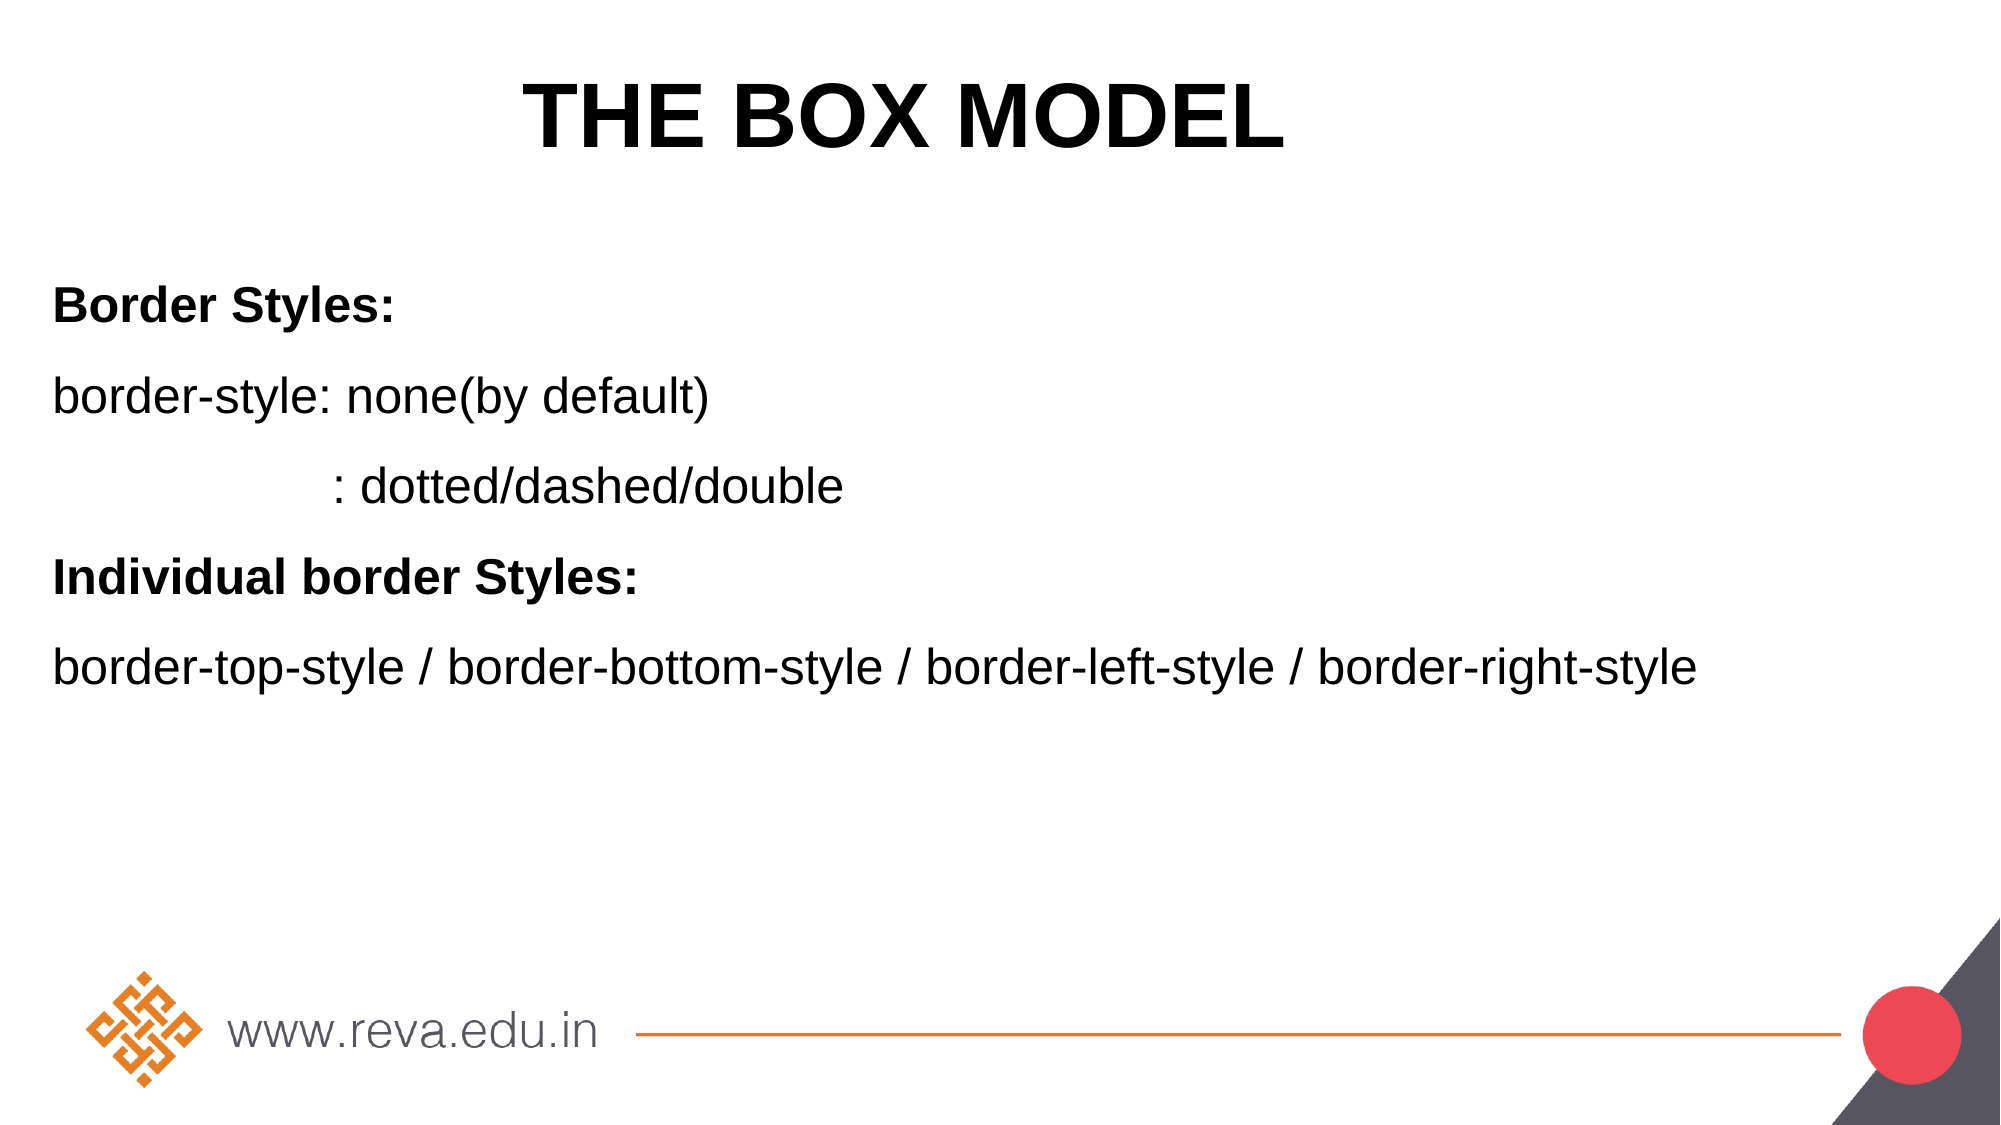

# The Box Model

Border Styles:
border-style: none(by default)
                    : dotted/dashed/double
Individual border Styles:
border-top-style / border-bottom-style / border-left-style / border-right-style